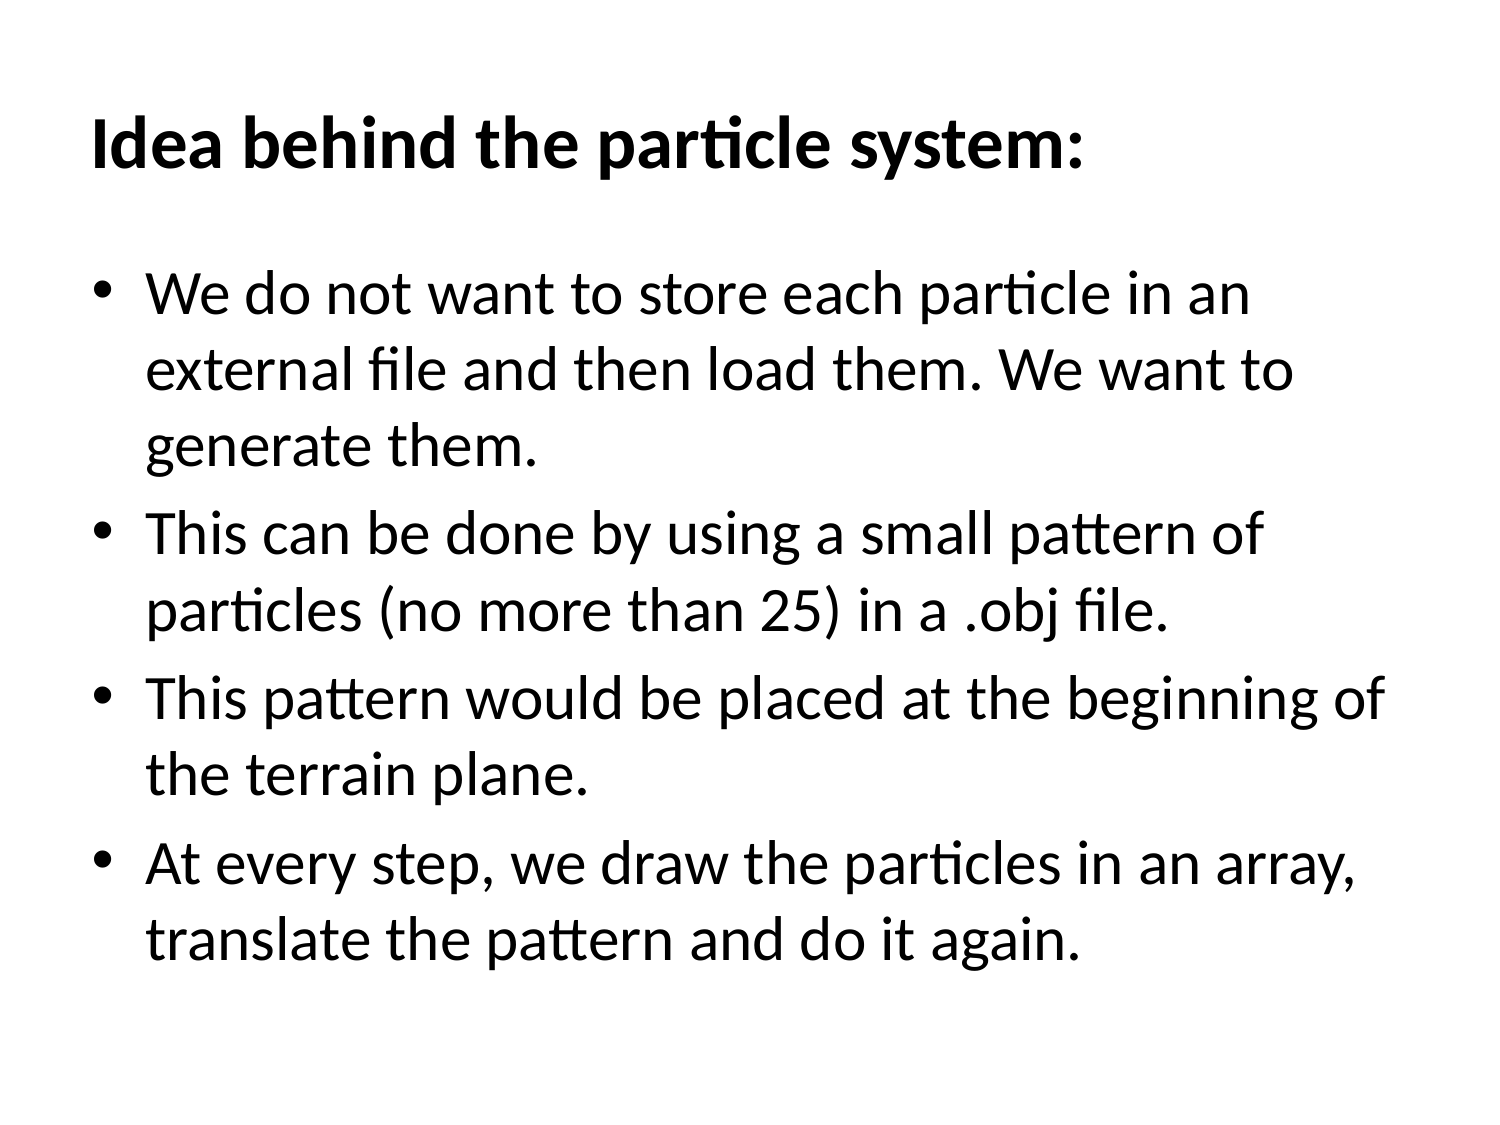

# Idea behind the particle system:
We do not want to store each particle in an external file and then load them. We want to generate them.
This can be done by using a small pattern of particles (no more than 25) in a .obj file.
This pattern would be placed at the beginning of the terrain plane.
At every step, we draw the particles in an array, translate the pattern and do it again.